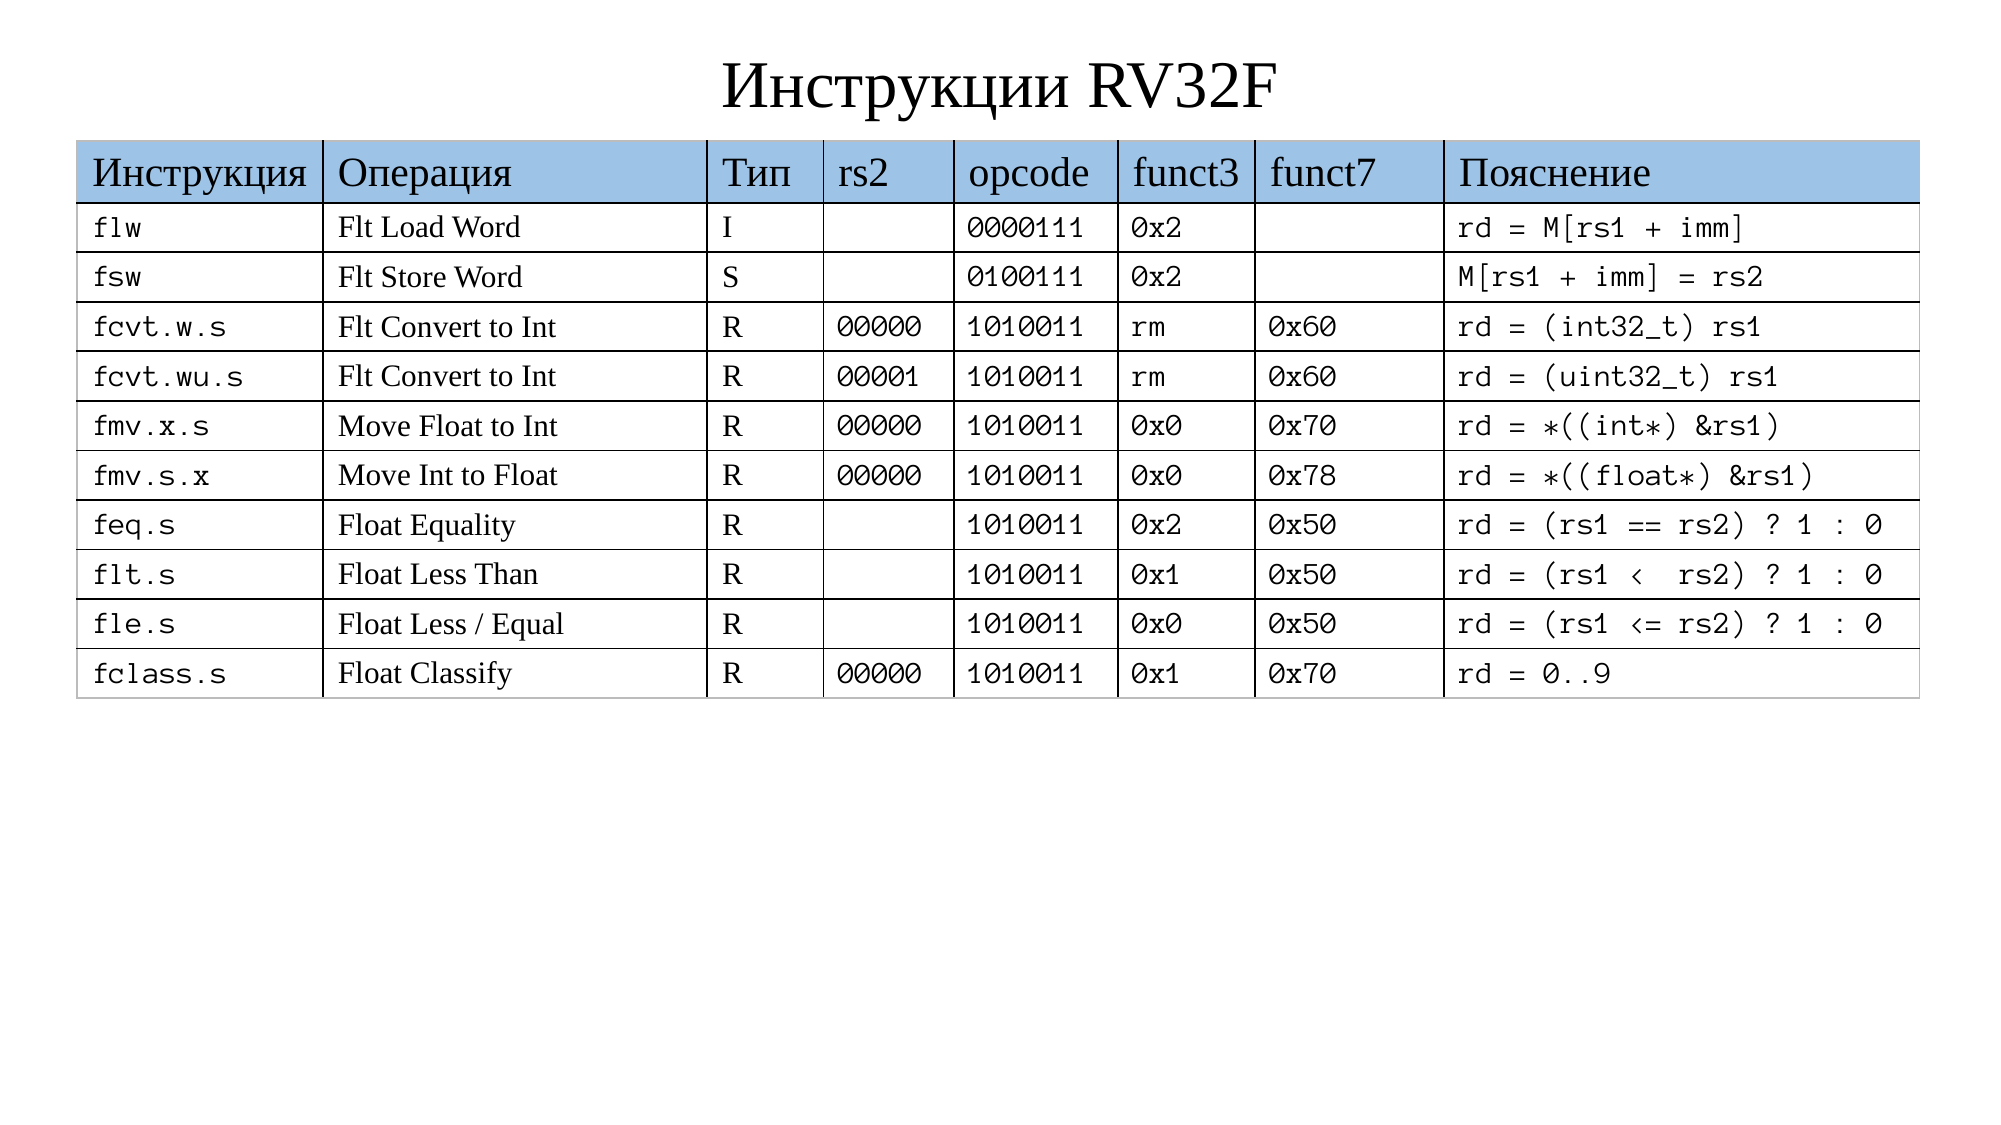

Инструкции RV32F
| Инструкция | Операция | Тип | rs2 | opcode | funct3 | funct7 | Пояснение |
| --- | --- | --- | --- | --- | --- | --- | --- |
| flw | Flt Load Word | I |  | 0000111 | 0x2 |  | rd = M[rs1 + imm] |
| fsw | Flt Store Word | S |  | 0100111 | 0x2 |  | M[rs1 + imm] = rs2 |
| fcvt.w.s | Flt Convert to Int | R | 00000 | 1010011 | rm | 0x60 | rd = (int32\_t) rs1 |
| fcvt.wu.s | Flt Convert to Int | R | 00001 | 1010011 | rm | 0x60 | rd = (uint32\_t) rs1 |
| fmv.x.s | Move Float to Int | R | 00000 | 1010011 | 0x0 | 0x70 | rd = \*((int\*) &rs1) |
| fmv.s.x | Move Int to Float | R | 00000 | 1010011 | 0x0 | 0x78 | rd = \*((float\*) &rs1) |
| feq.s | Float Equality | R |  | 1010011 | 0x2 | 0x50 | rd = (rs1 == rs2) ? 1 : 0 |
| flt.s | Float Less Than | R |  | 1010011 | 0x1 | 0x50 | rd = (rs1 < rs2) ? 1 : 0 |
| fle.s | Float Less / Equal | R |  | 1010011 | 0x0 | 0x50 | rd = (rs1 <= rs2) ? 1 : 0 |
| fclass.s | Float Classify | R | 00000 | 1010011 | 0x1 | 0x70 | rd = 0..9 |